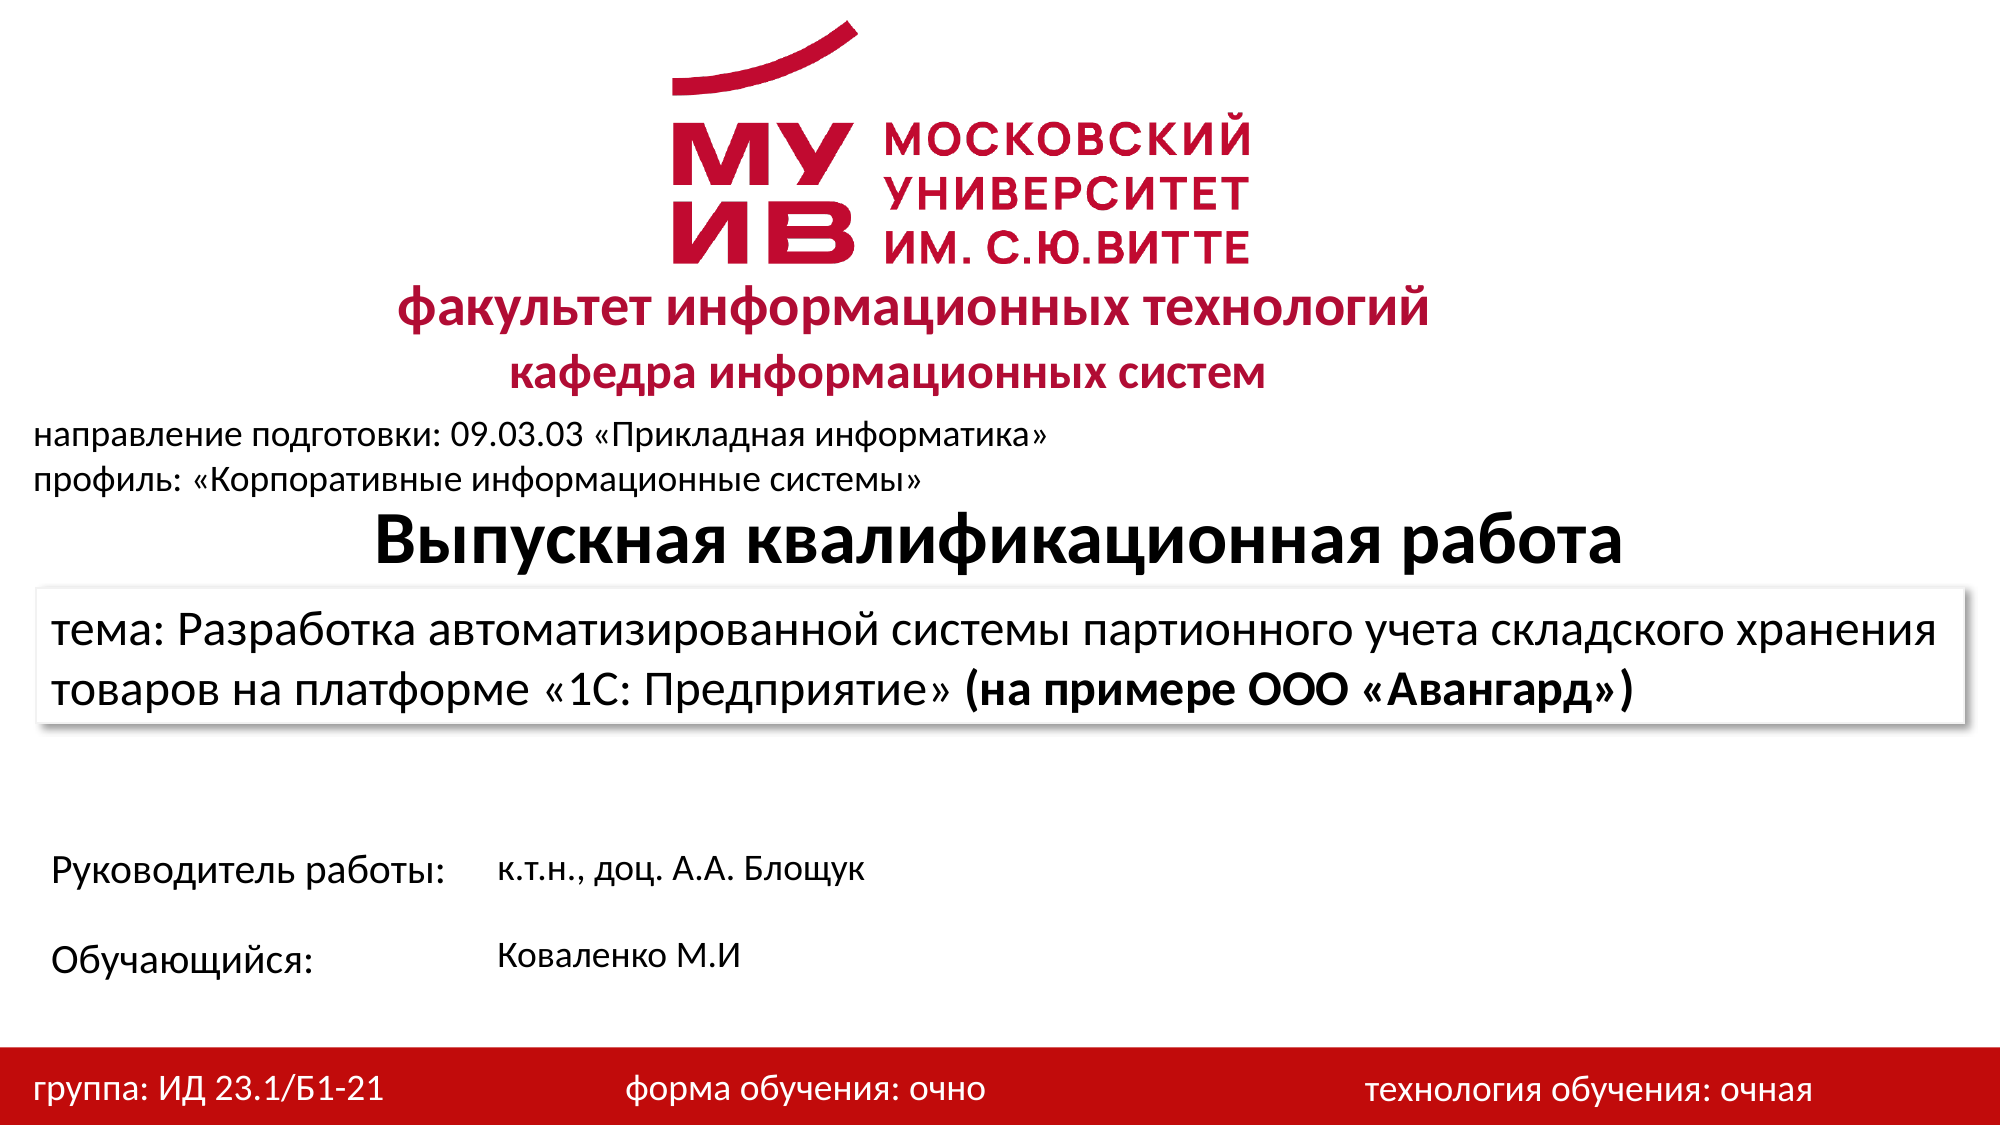

тема: Разработка автоматизированной системы партионного учета складского хранения товаров на платформе «1С: Предприятие» (на примере ООО «Авангард»)
к.т.н., доц. А.А. Блощук
Коваленко М.И
группа: ИД 23.1/Б1-21
форма обучения: очно
технология обучения: очная